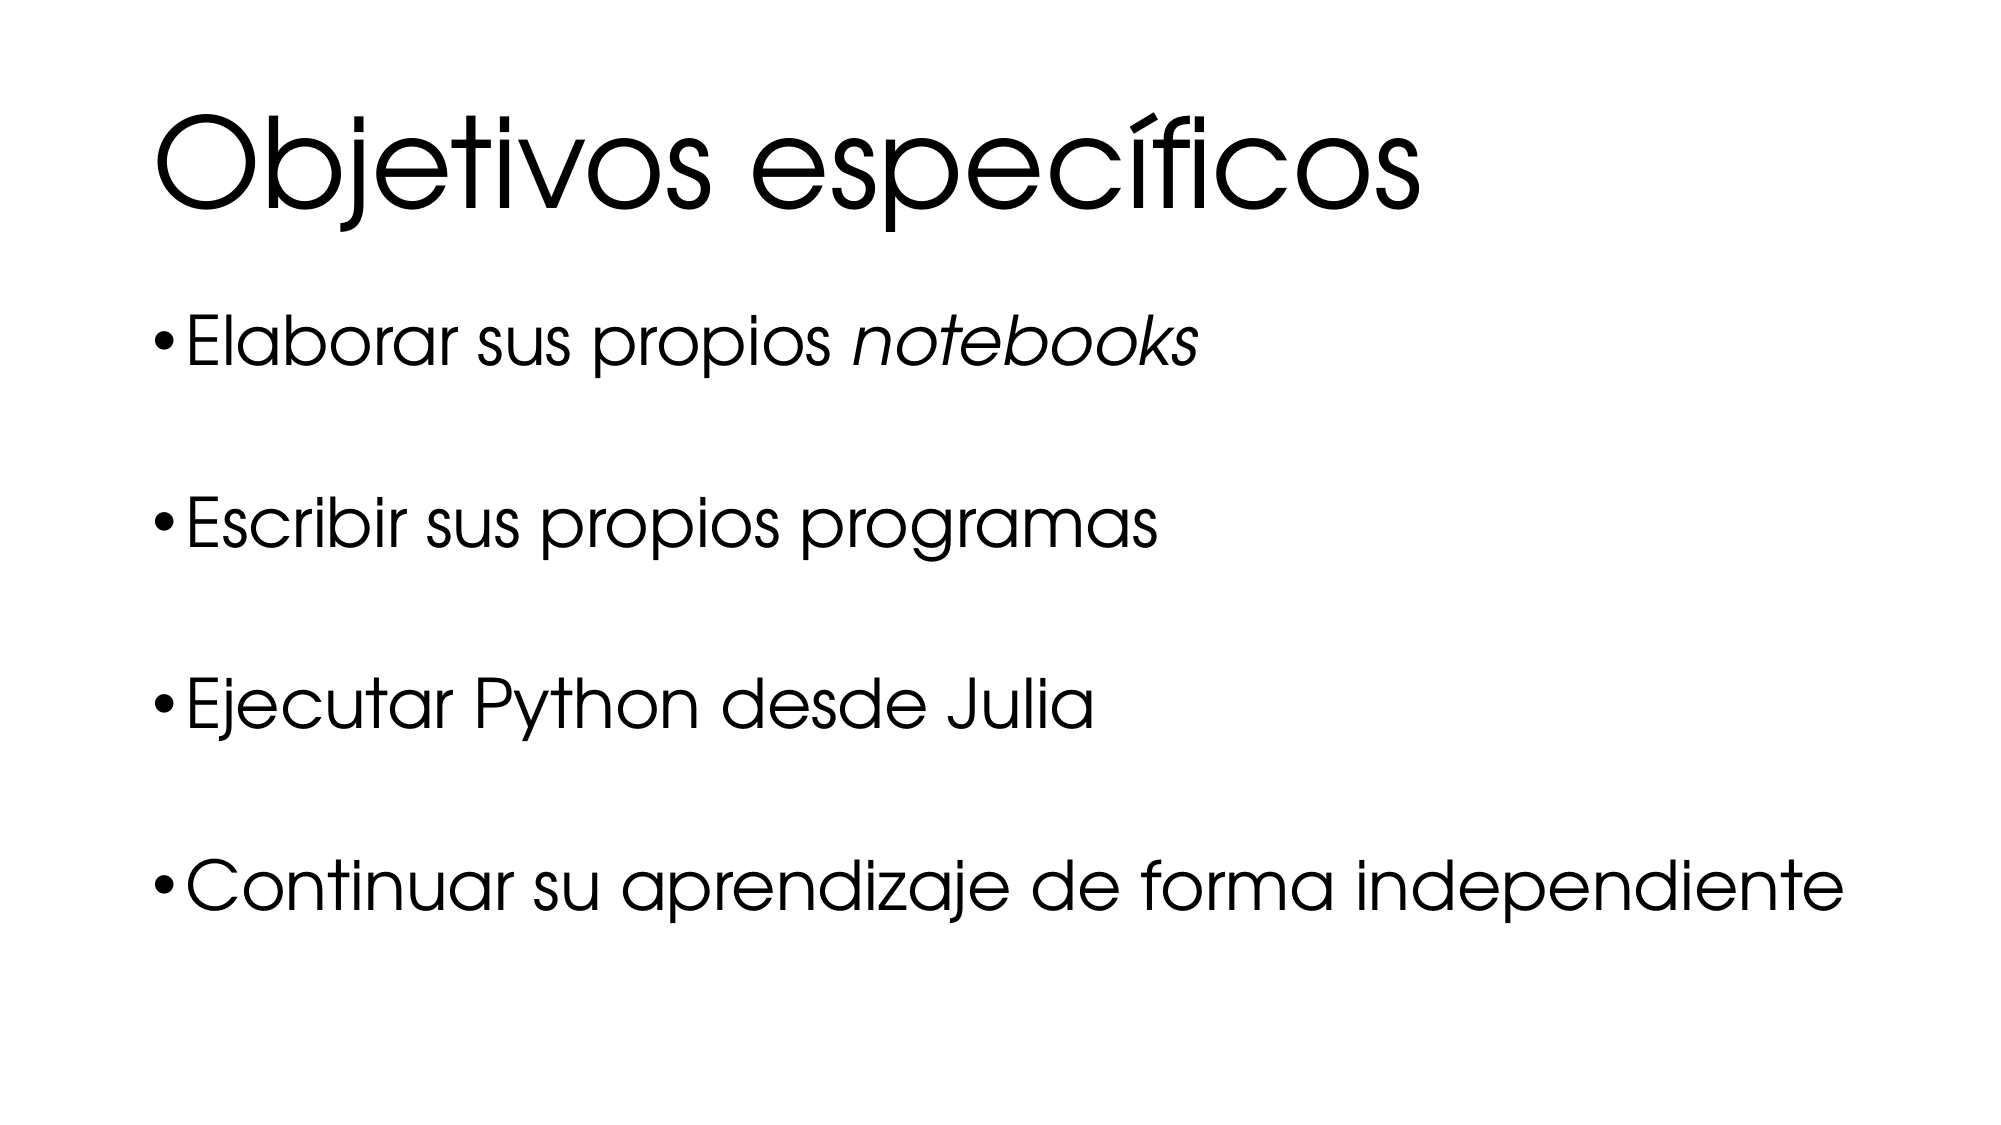

# Objetivos específicos
Elaborar sus propios notebooks

Escribir sus propios programas

Ejecutar Python desde Julia

Continuar su aprendizaje de forma independiente